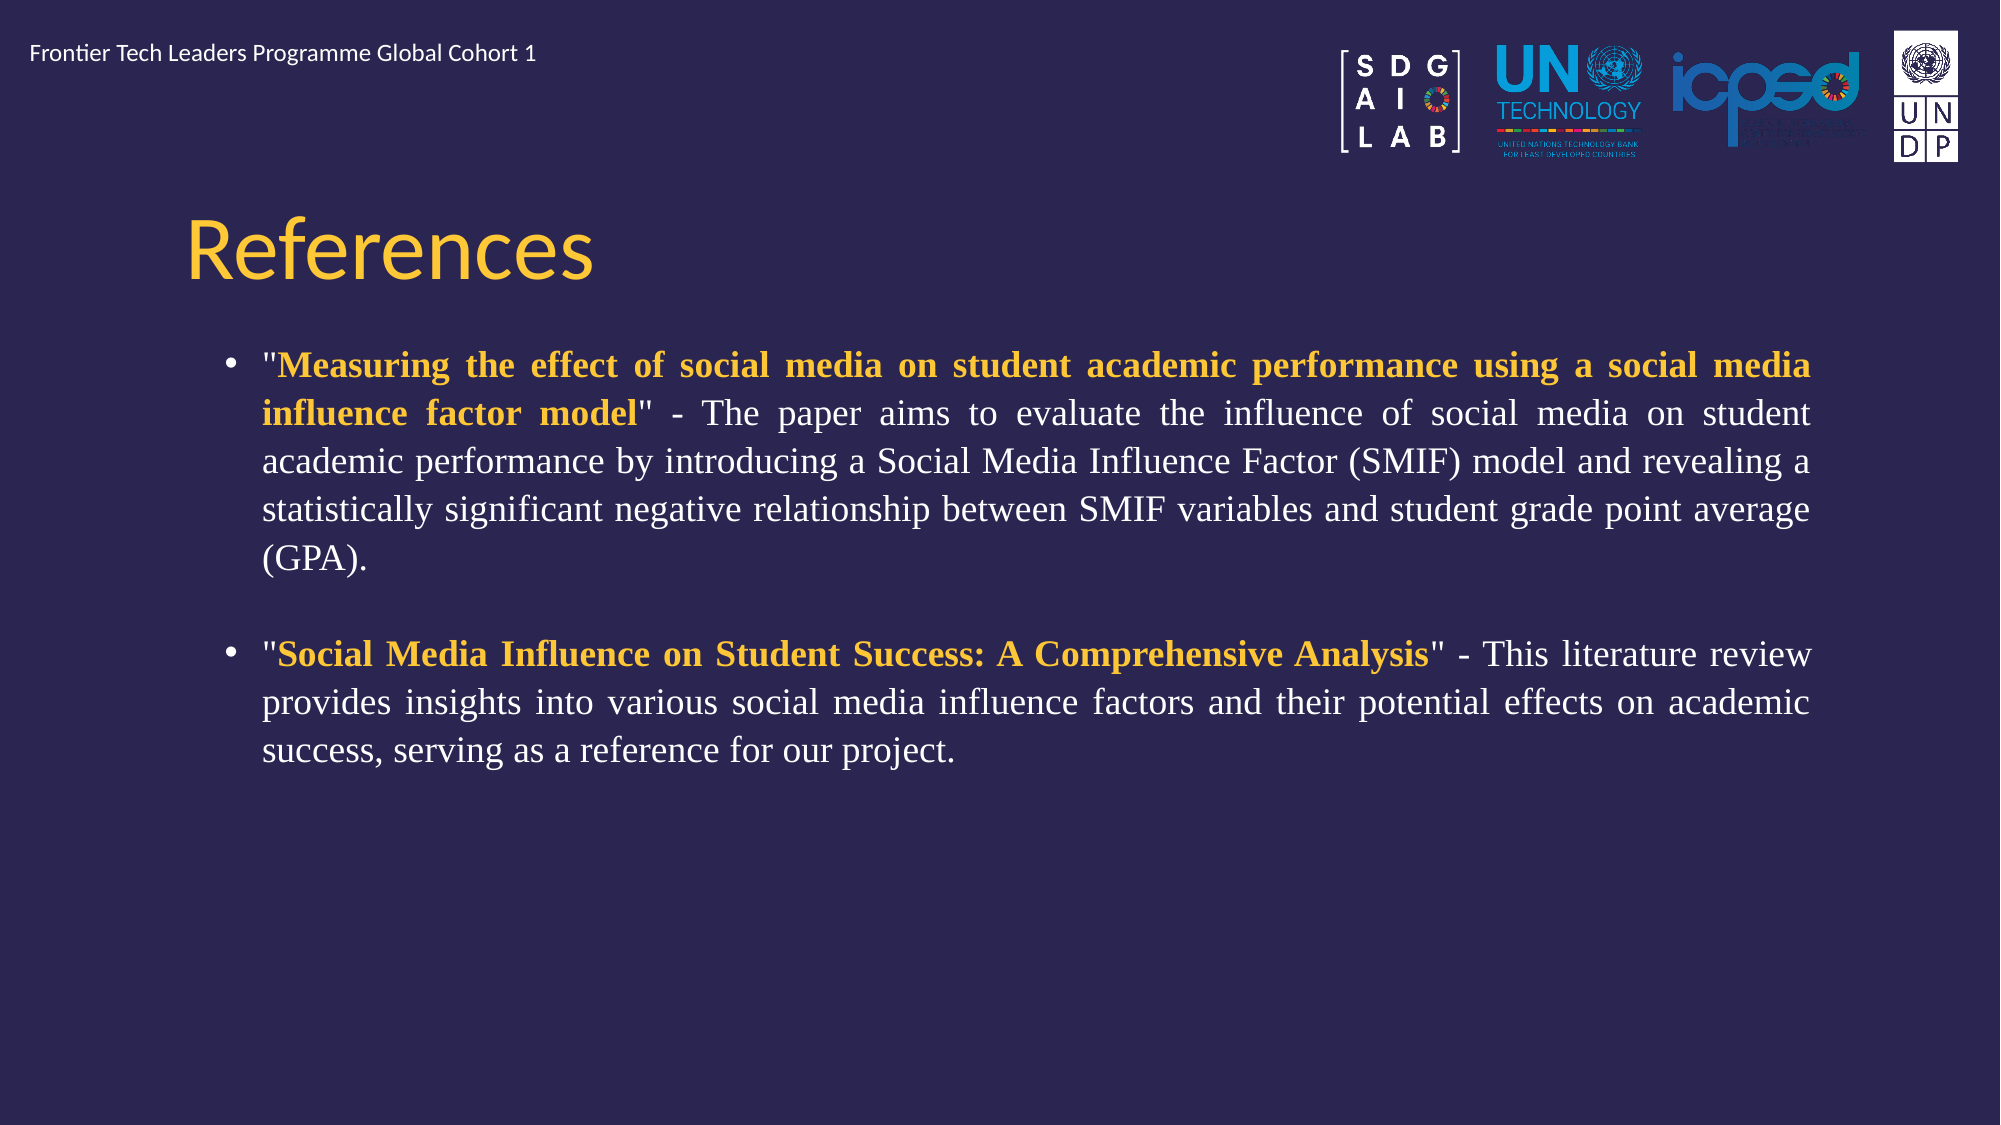

Frontier Tech Leaders Programme Global Cohort 1
# References
"Measuring the effect of social media on student academic performance using a social media influence factor model" - The paper aims to evaluate the influence of social media on student academic performance by introducing a Social Media Influence Factor (SMIF) model and revealing a statistically significant negative relationship between SMIF variables and student grade point average (GPA).

"Social Media Influence on Student Success: A Comprehensive Analysis" - This literature review provides insights into various social media influence factors and their potential effects on academic success, serving as a reference for our project.